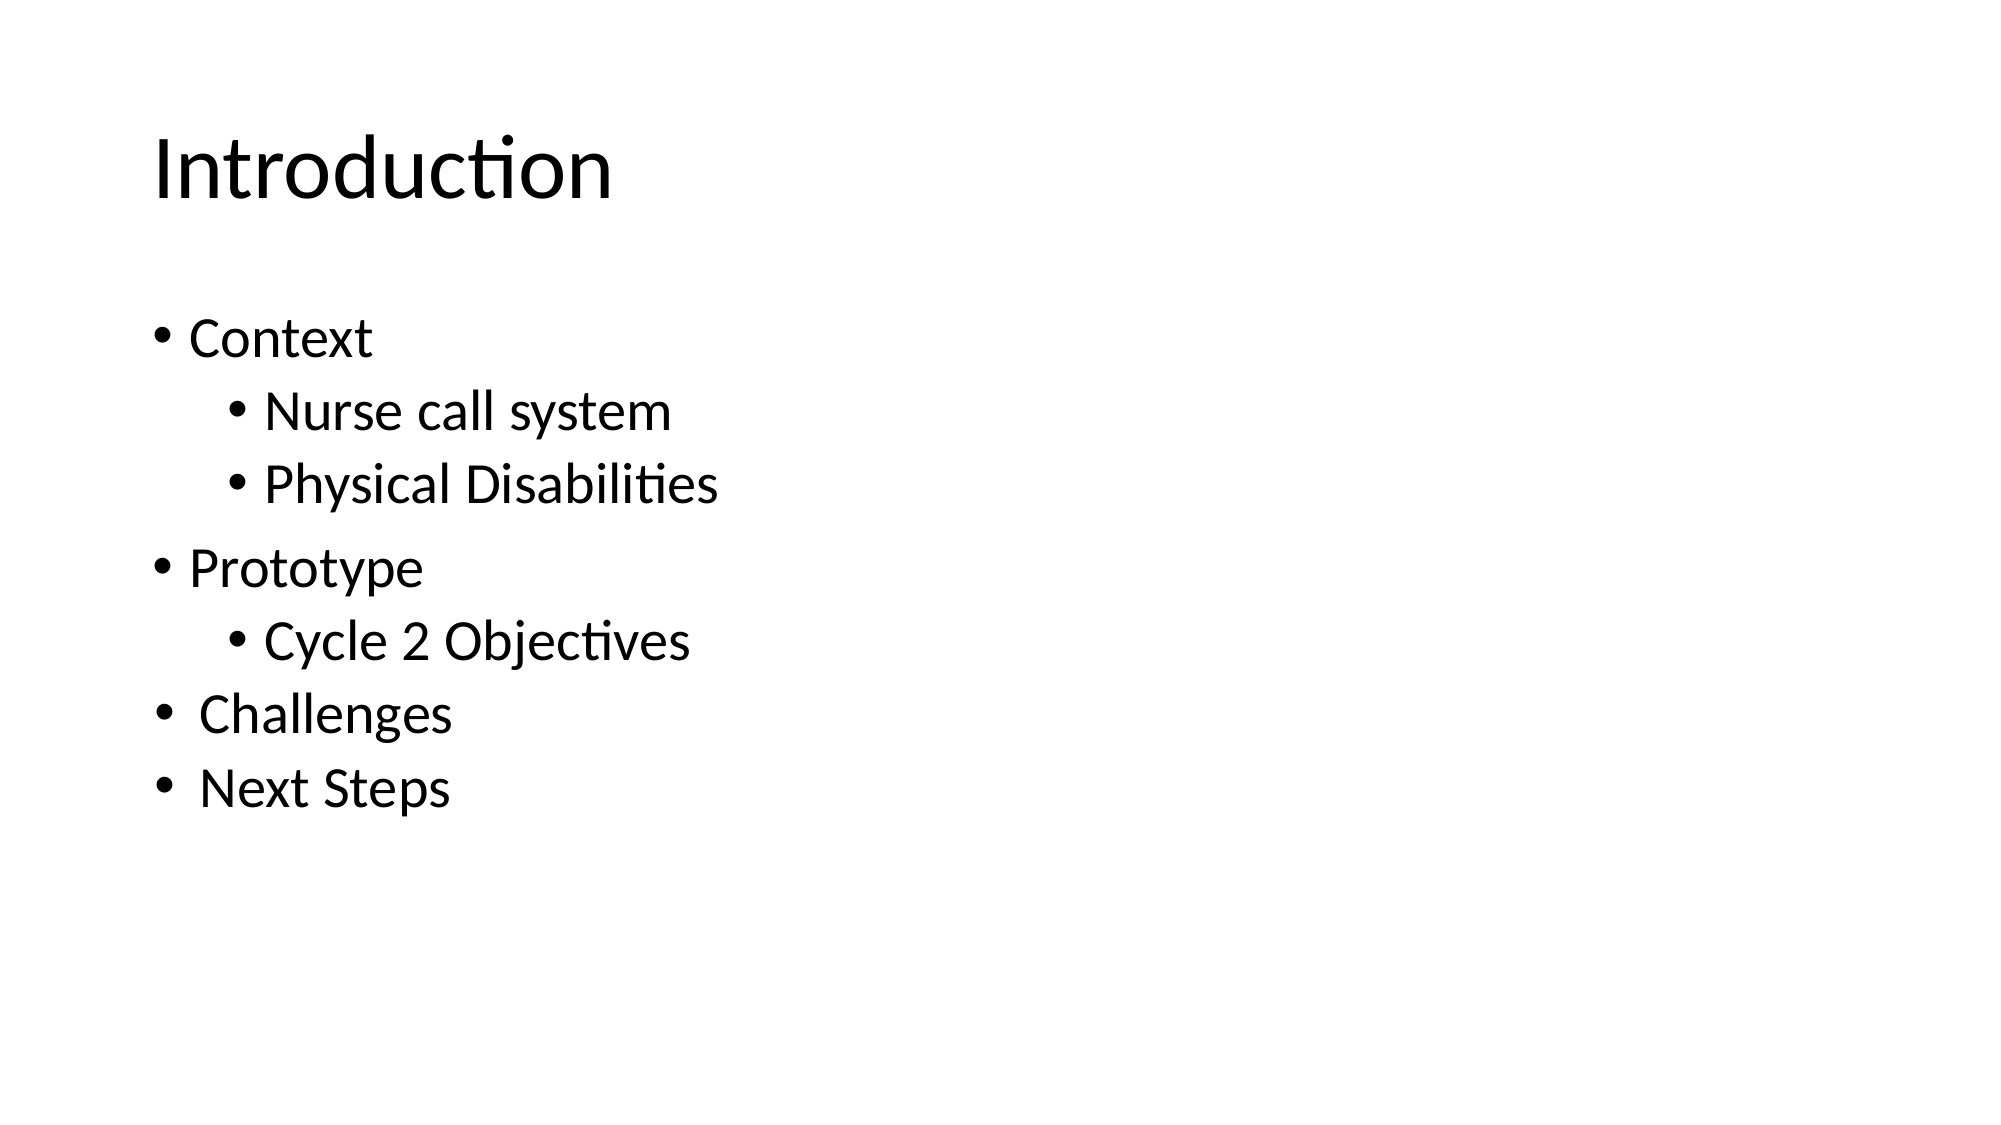

# Introduction
Context
Nurse call system
Physical Disabilities
Prototype
Cycle 2 Objectives
Challenges
Next Steps